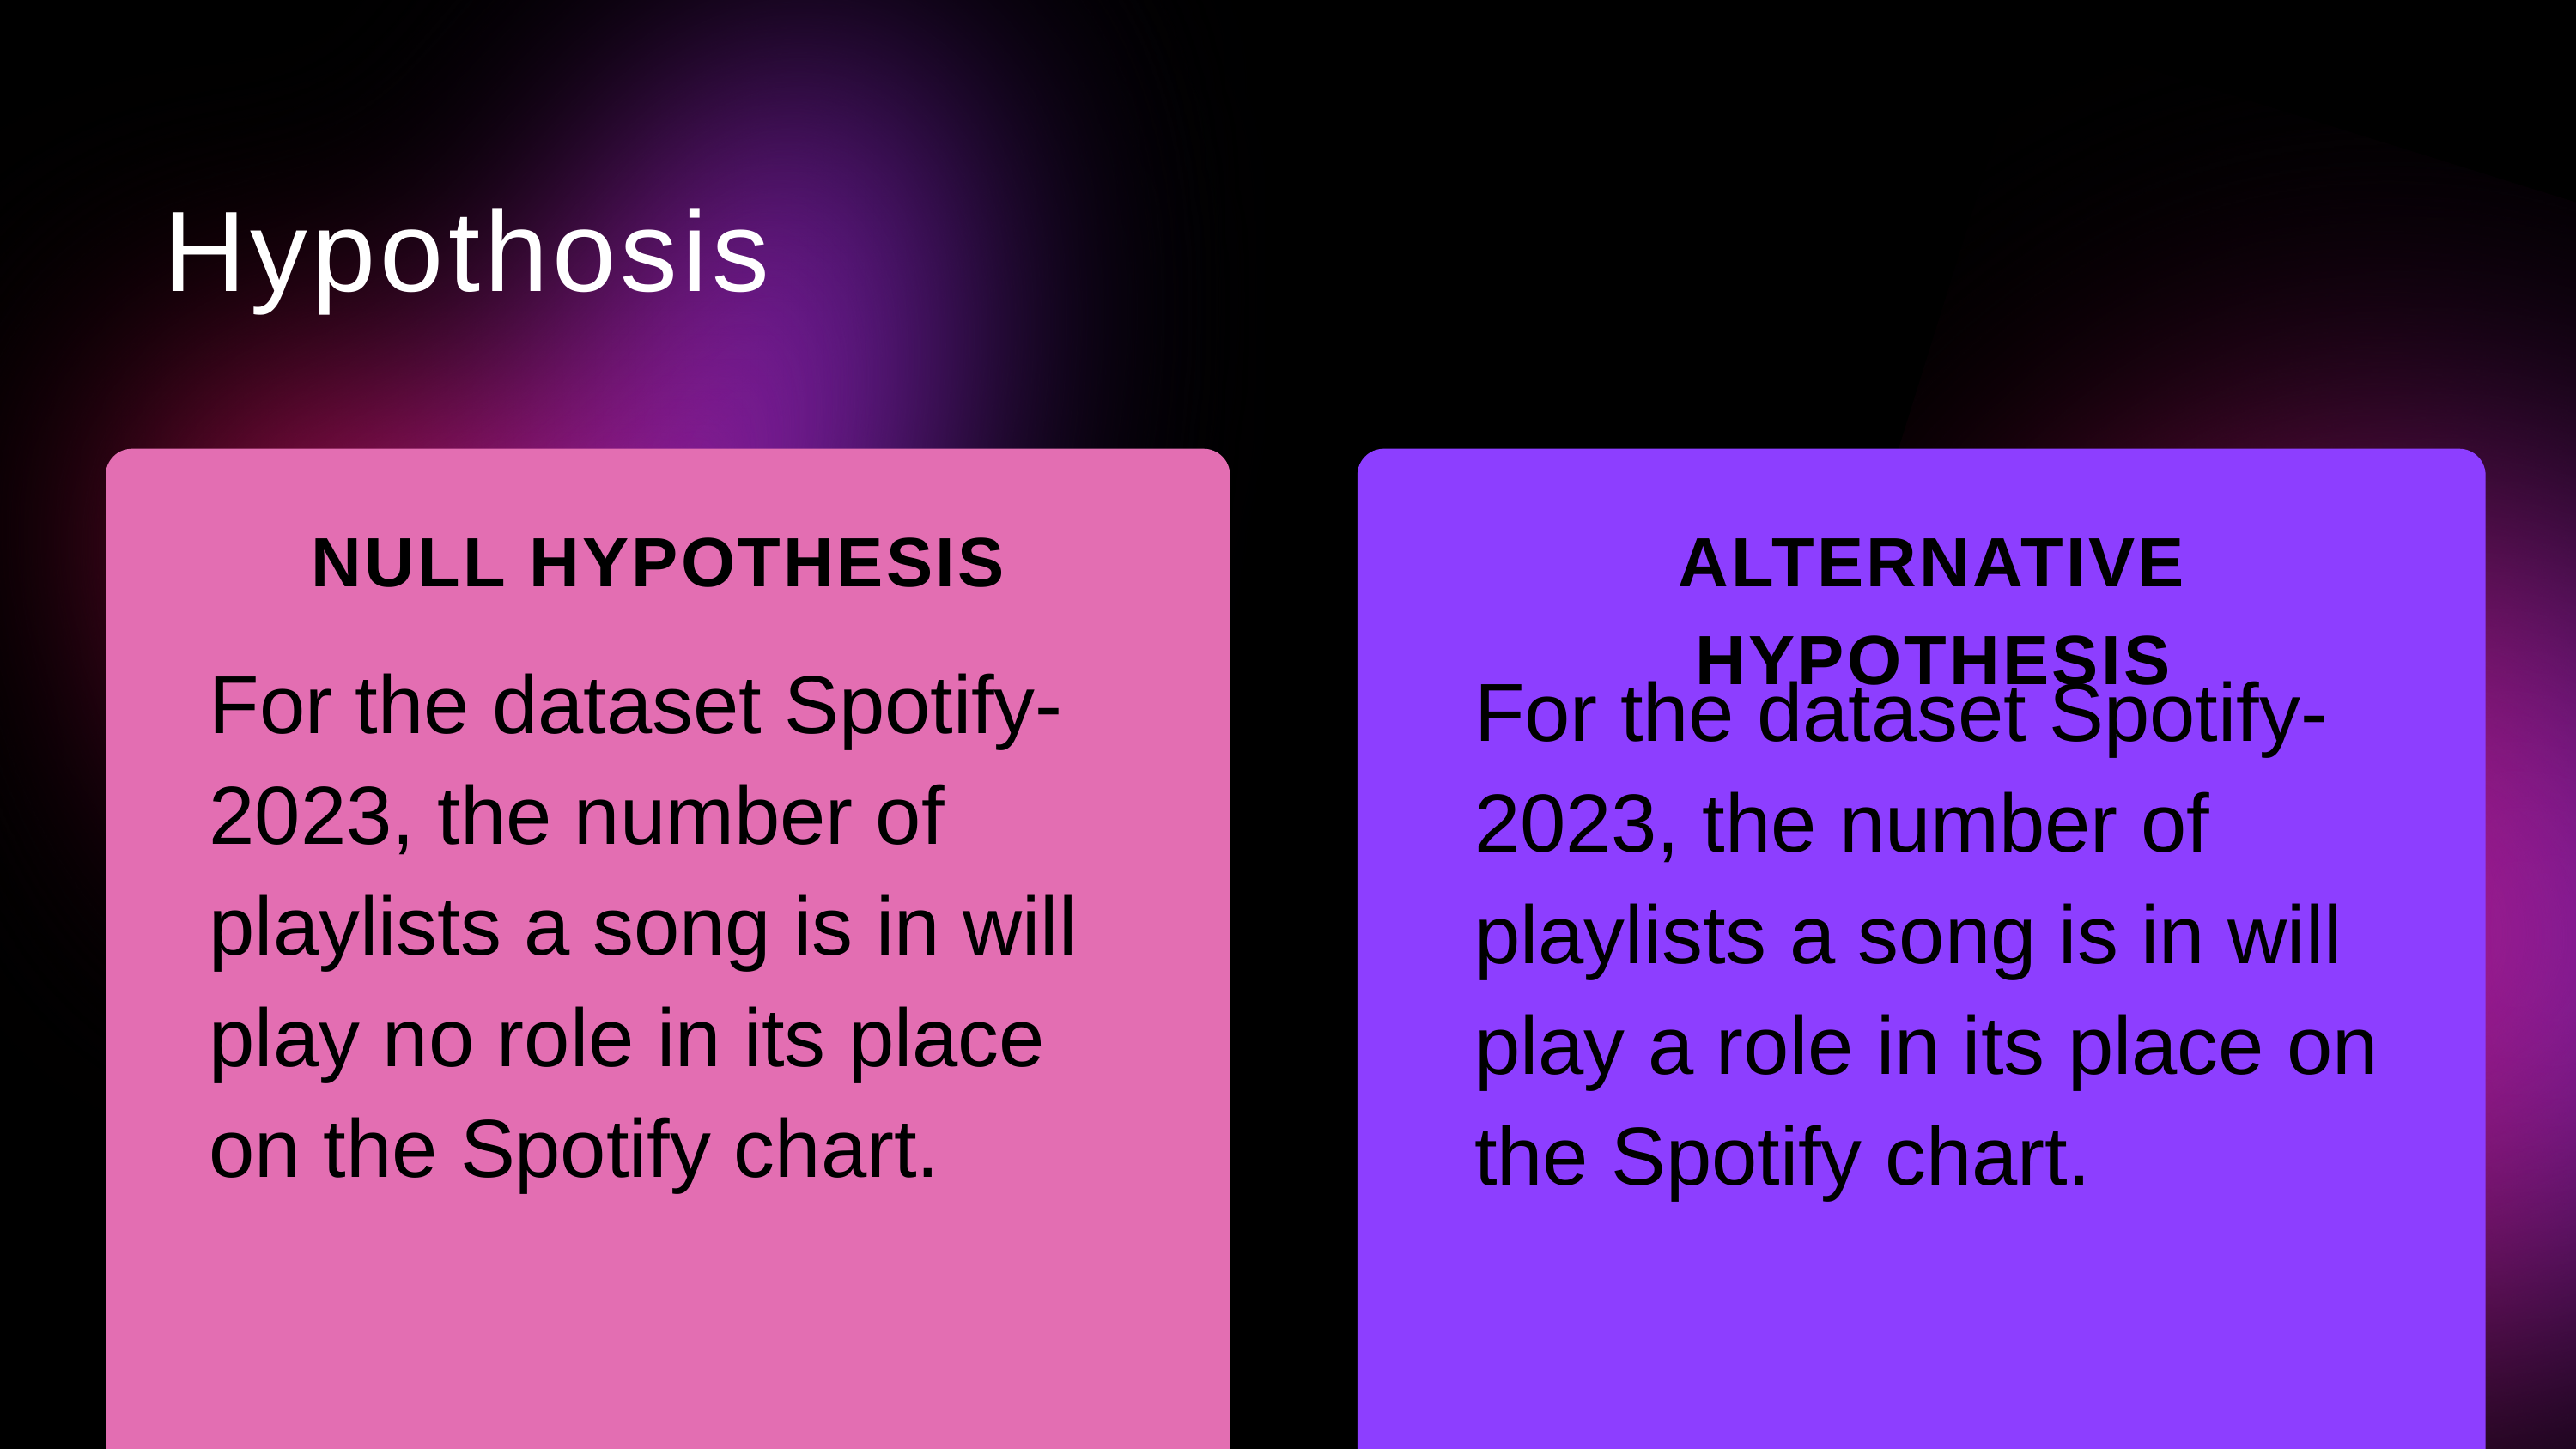

Hypothosis

NULL HYPOTHESIS
ALTERNATIVE HYPOTHESIS
For the dataset Spotify-2023, the number of playlists a song is in will play no role in its place on the Spotify chart.
For the dataset Spotify-2023, the number of playlists a song is in will play a role in its place on the Spotify chart.